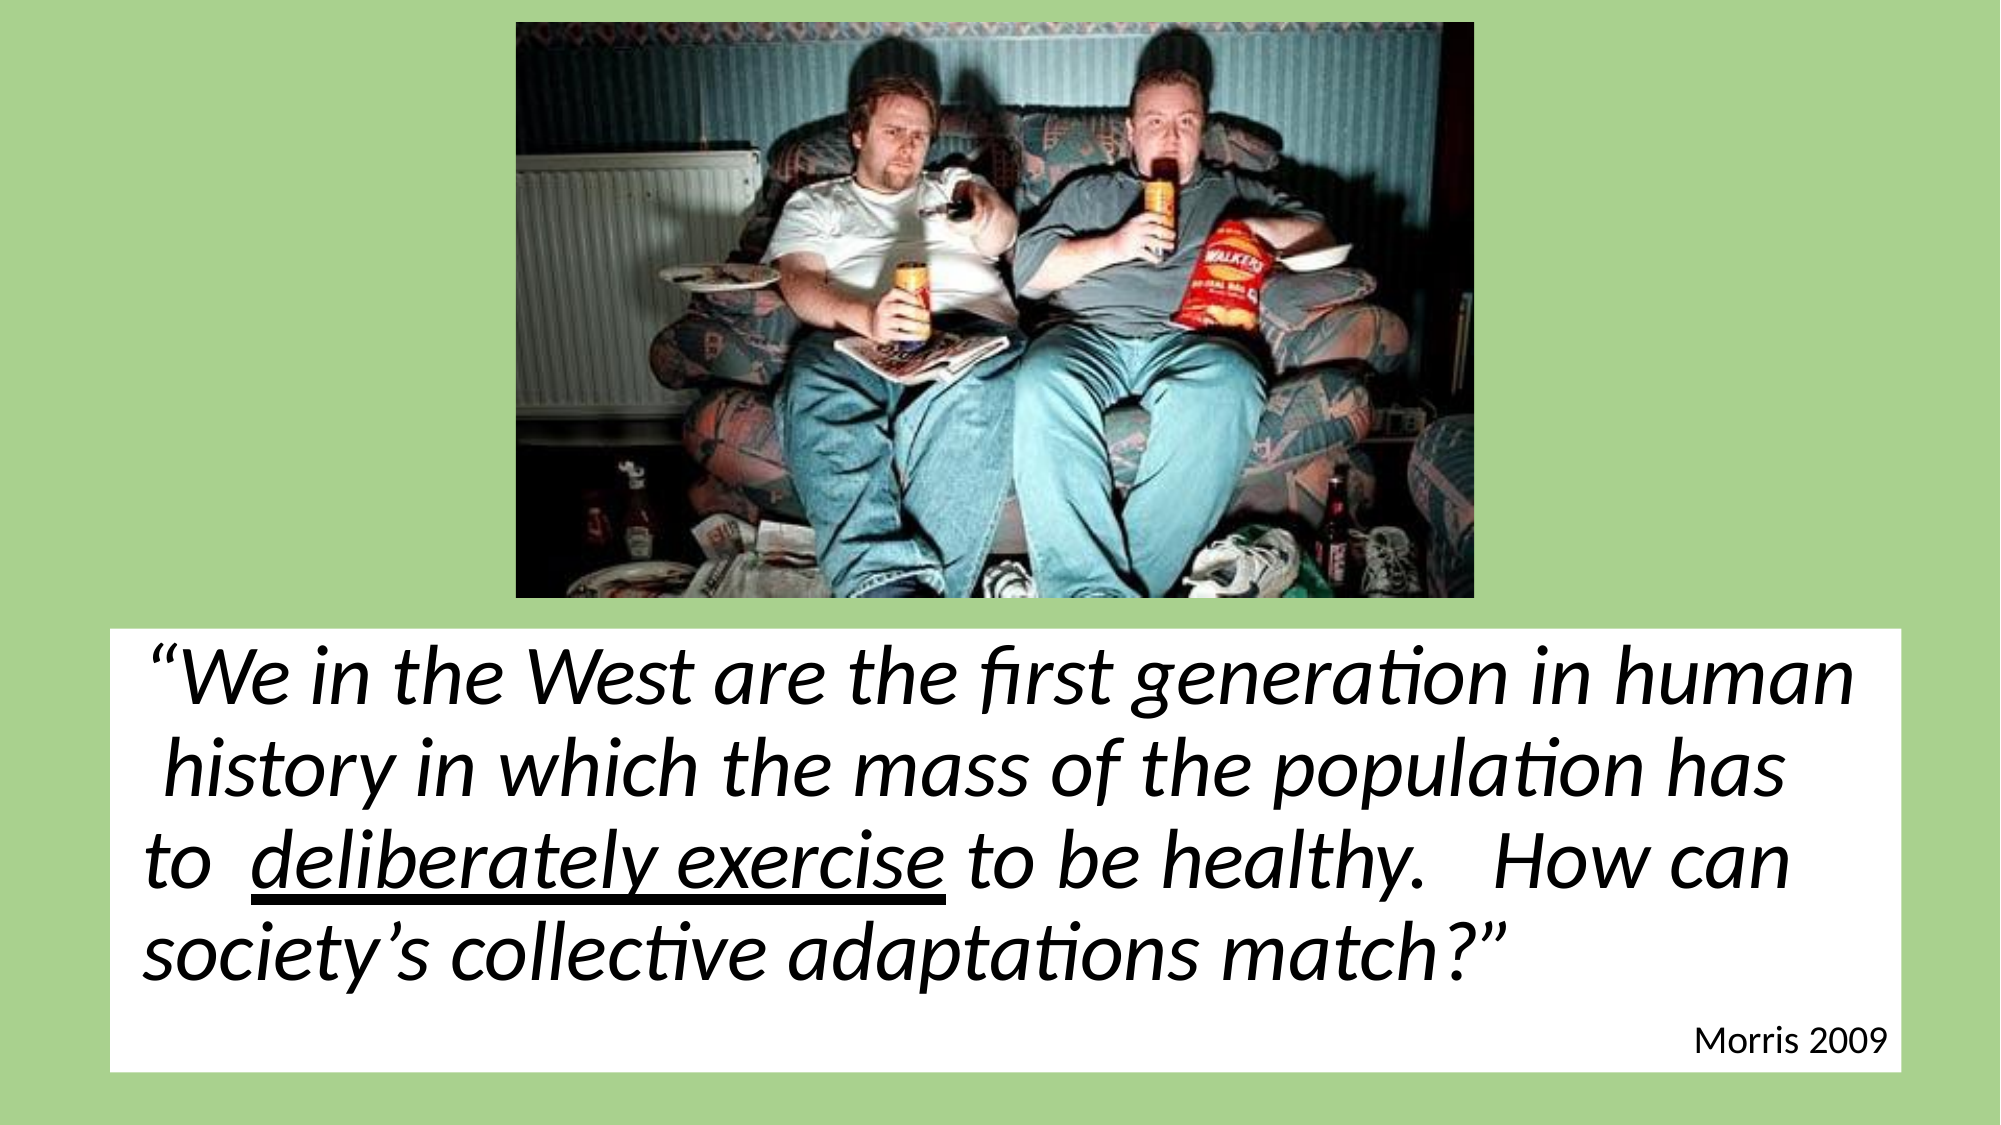

“We in the West are the first generation in human  history in which the mass of the population has to  deliberately exercise to be healthy.	How can  society’s collective adaptations match?”
Morris 2009